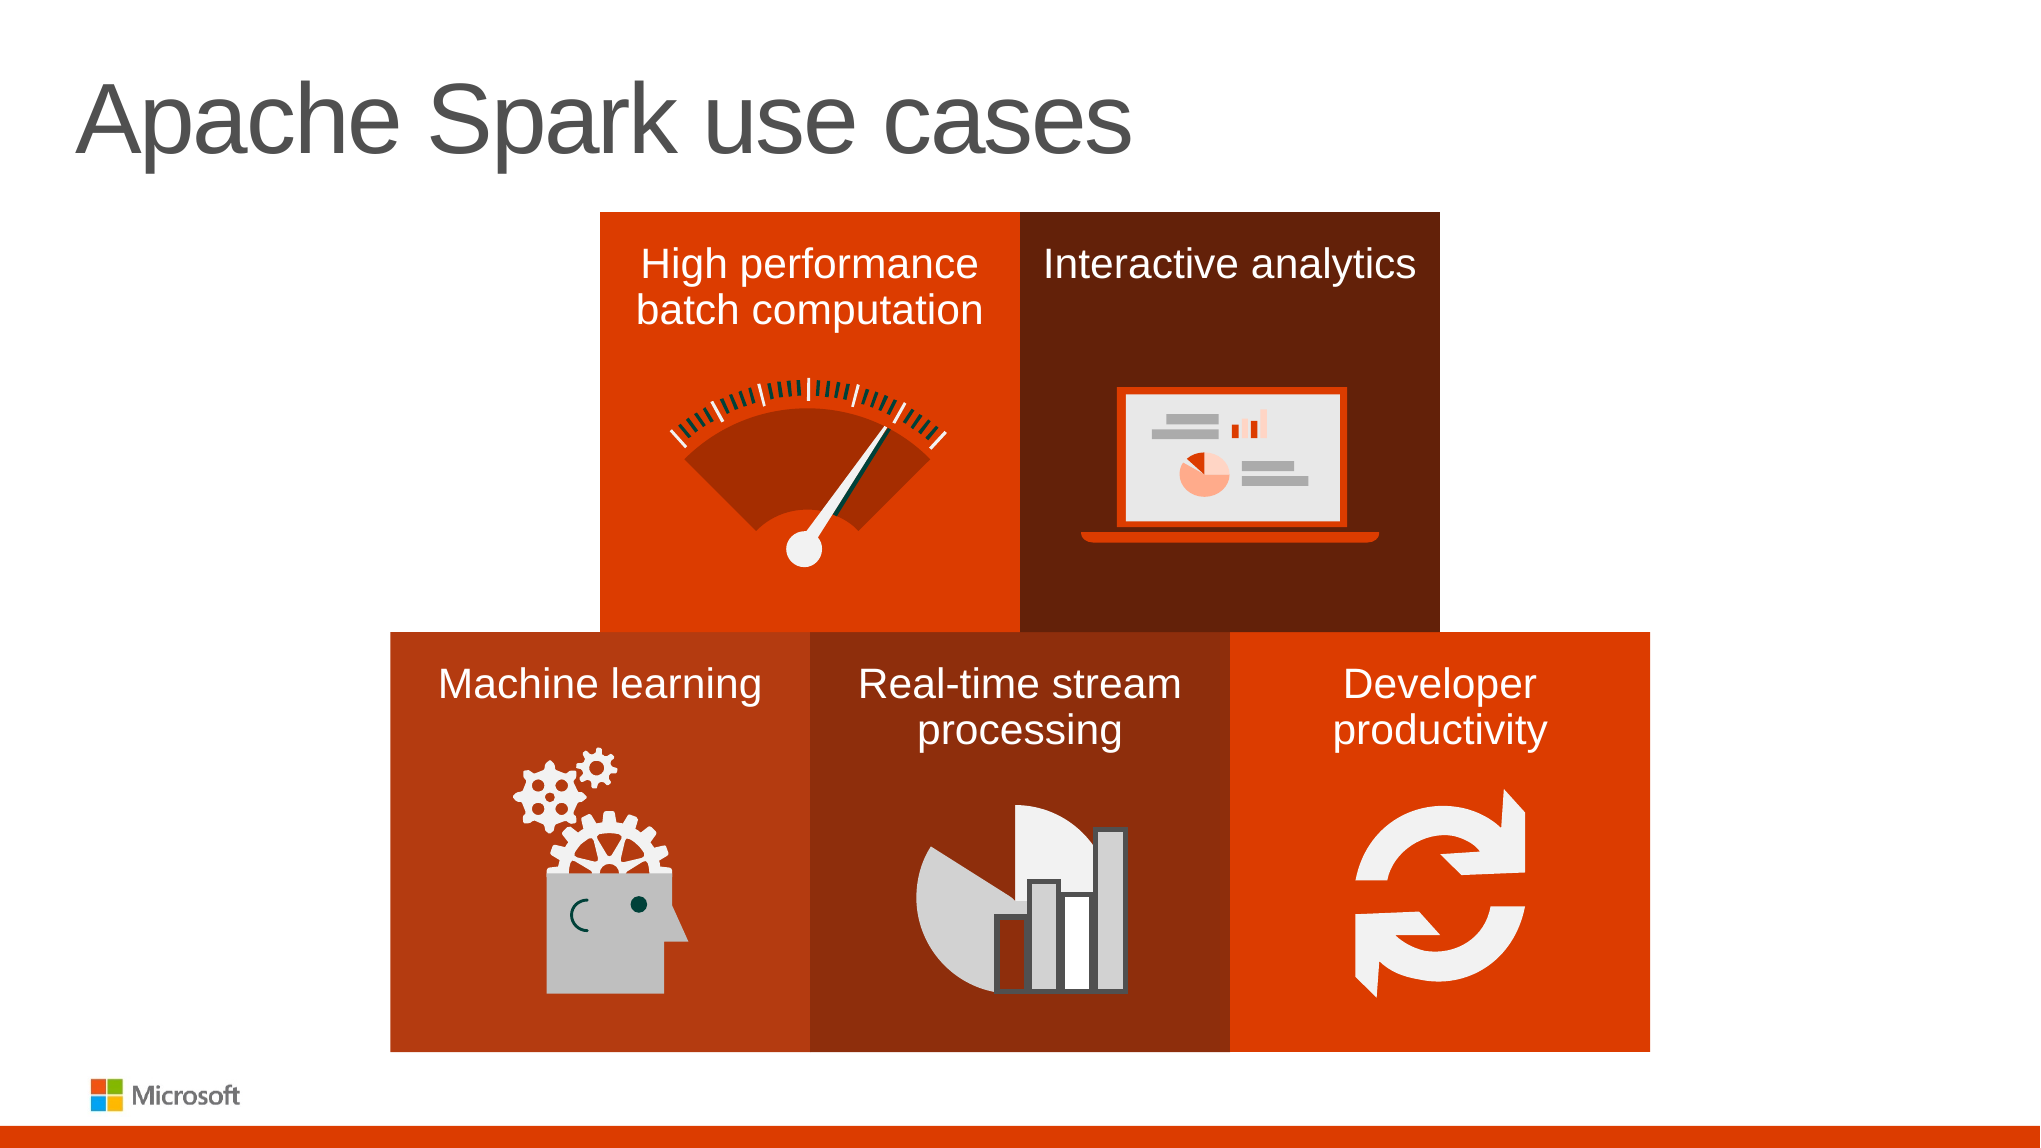

# Apache Spark use cases
High performance batch computation

Interactive analytics

Developer productivity

Machine learning

Real-time stream processing